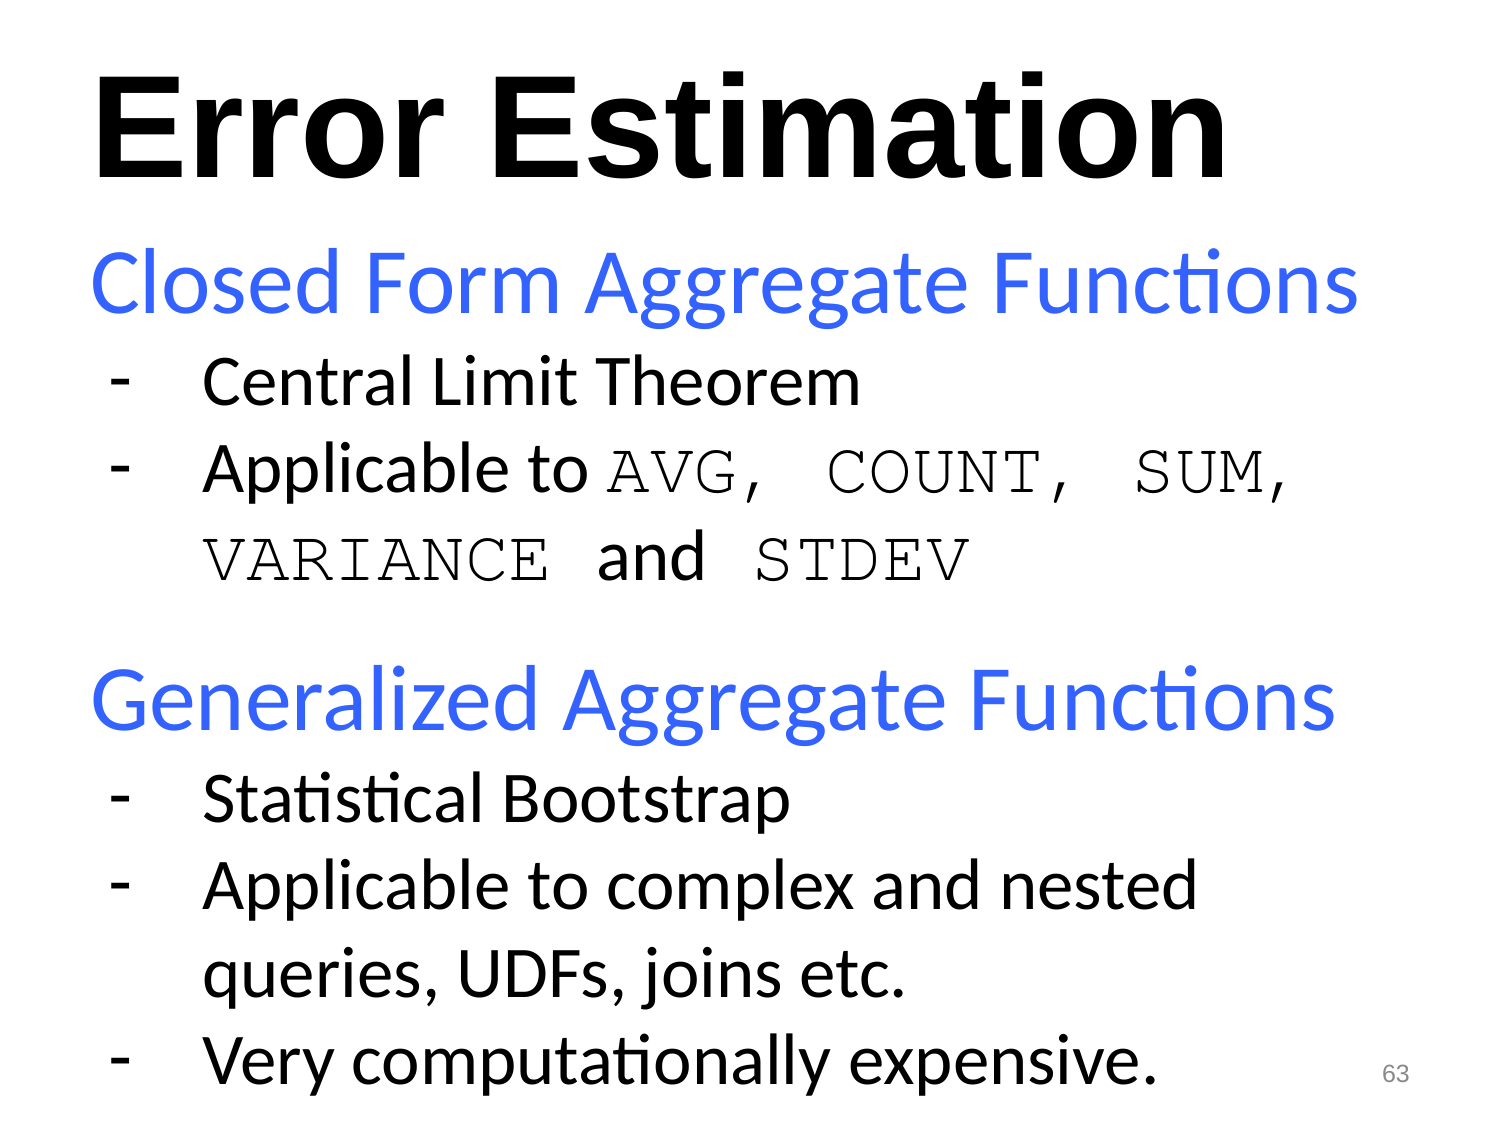

# Error Estimation
Closed Form Aggregate Functions
Central Limit Theorem
Applicable to AVG, COUNT, SUM, VARIANCE and STDEV
Generalized Aggregate Functions
Statistical Bootstrap
Applicable to complex and nested queries, UDFs, joins etc.
Very computationally expensive.

63